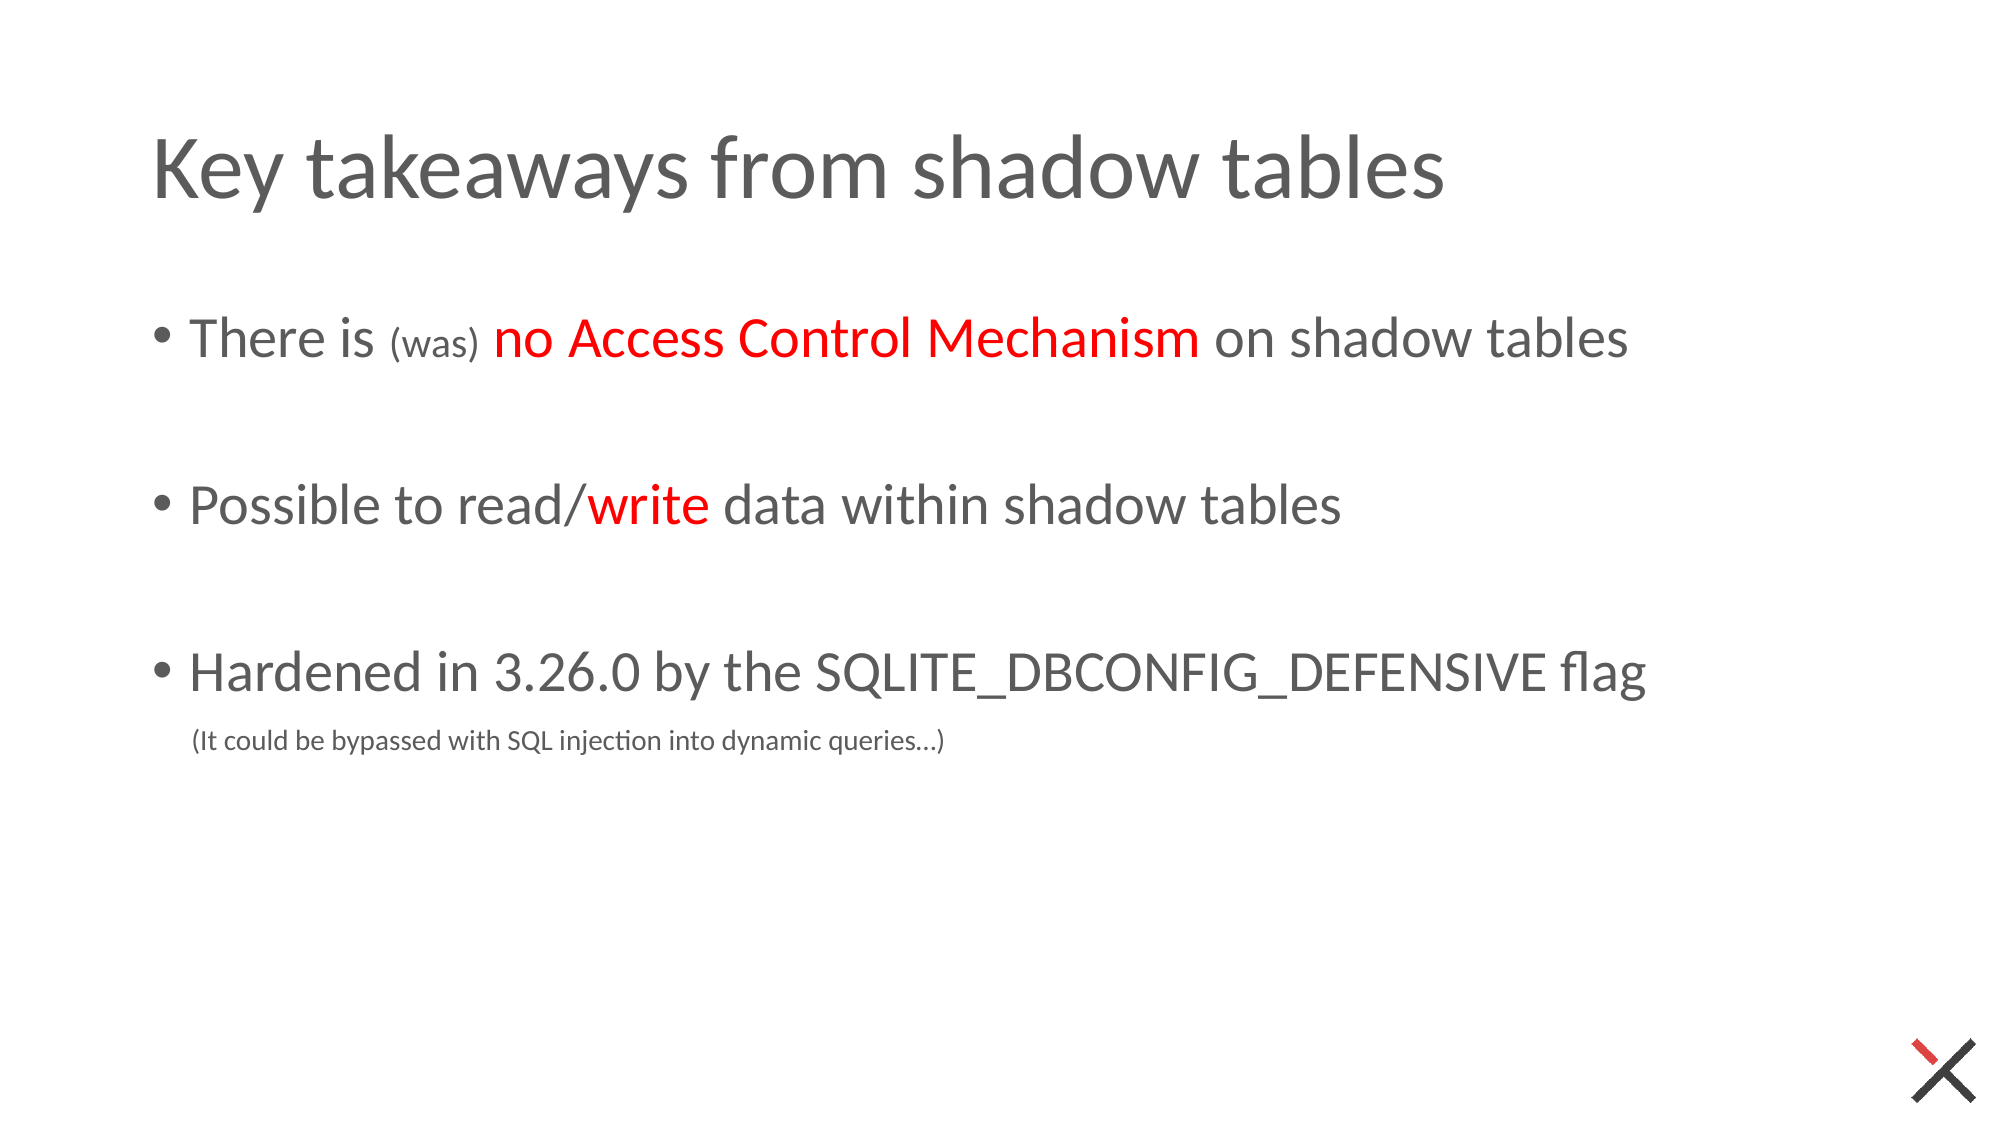

# Key takeaways from shadow tables
There is (was) no Access Control Mechanism on shadow tables

Possible to read/write data within shadow tables

Hardened in 3.26.0 by the SQLITE_DBCONFIG_DEFENSIVE flag
      (It could be bypassed with SQL injection into dynamic queries…)